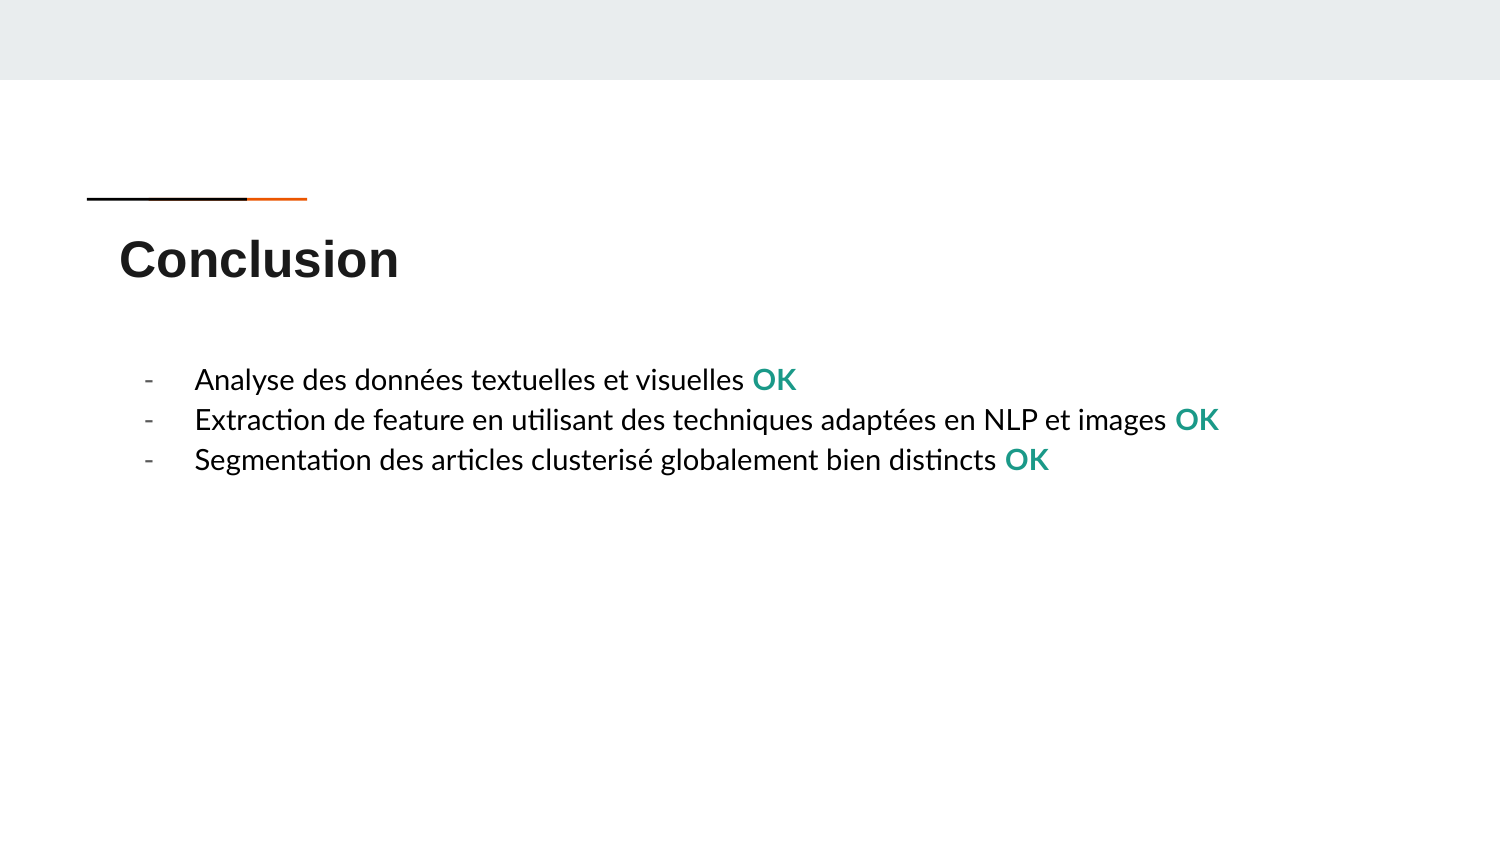

# Conclusion
Analyse des données textuelles et visuelles OK
Extraction de feature en utilisant des techniques adaptées en NLP et images OK
Segmentation des articles clusterisé globalement bien distincts OK